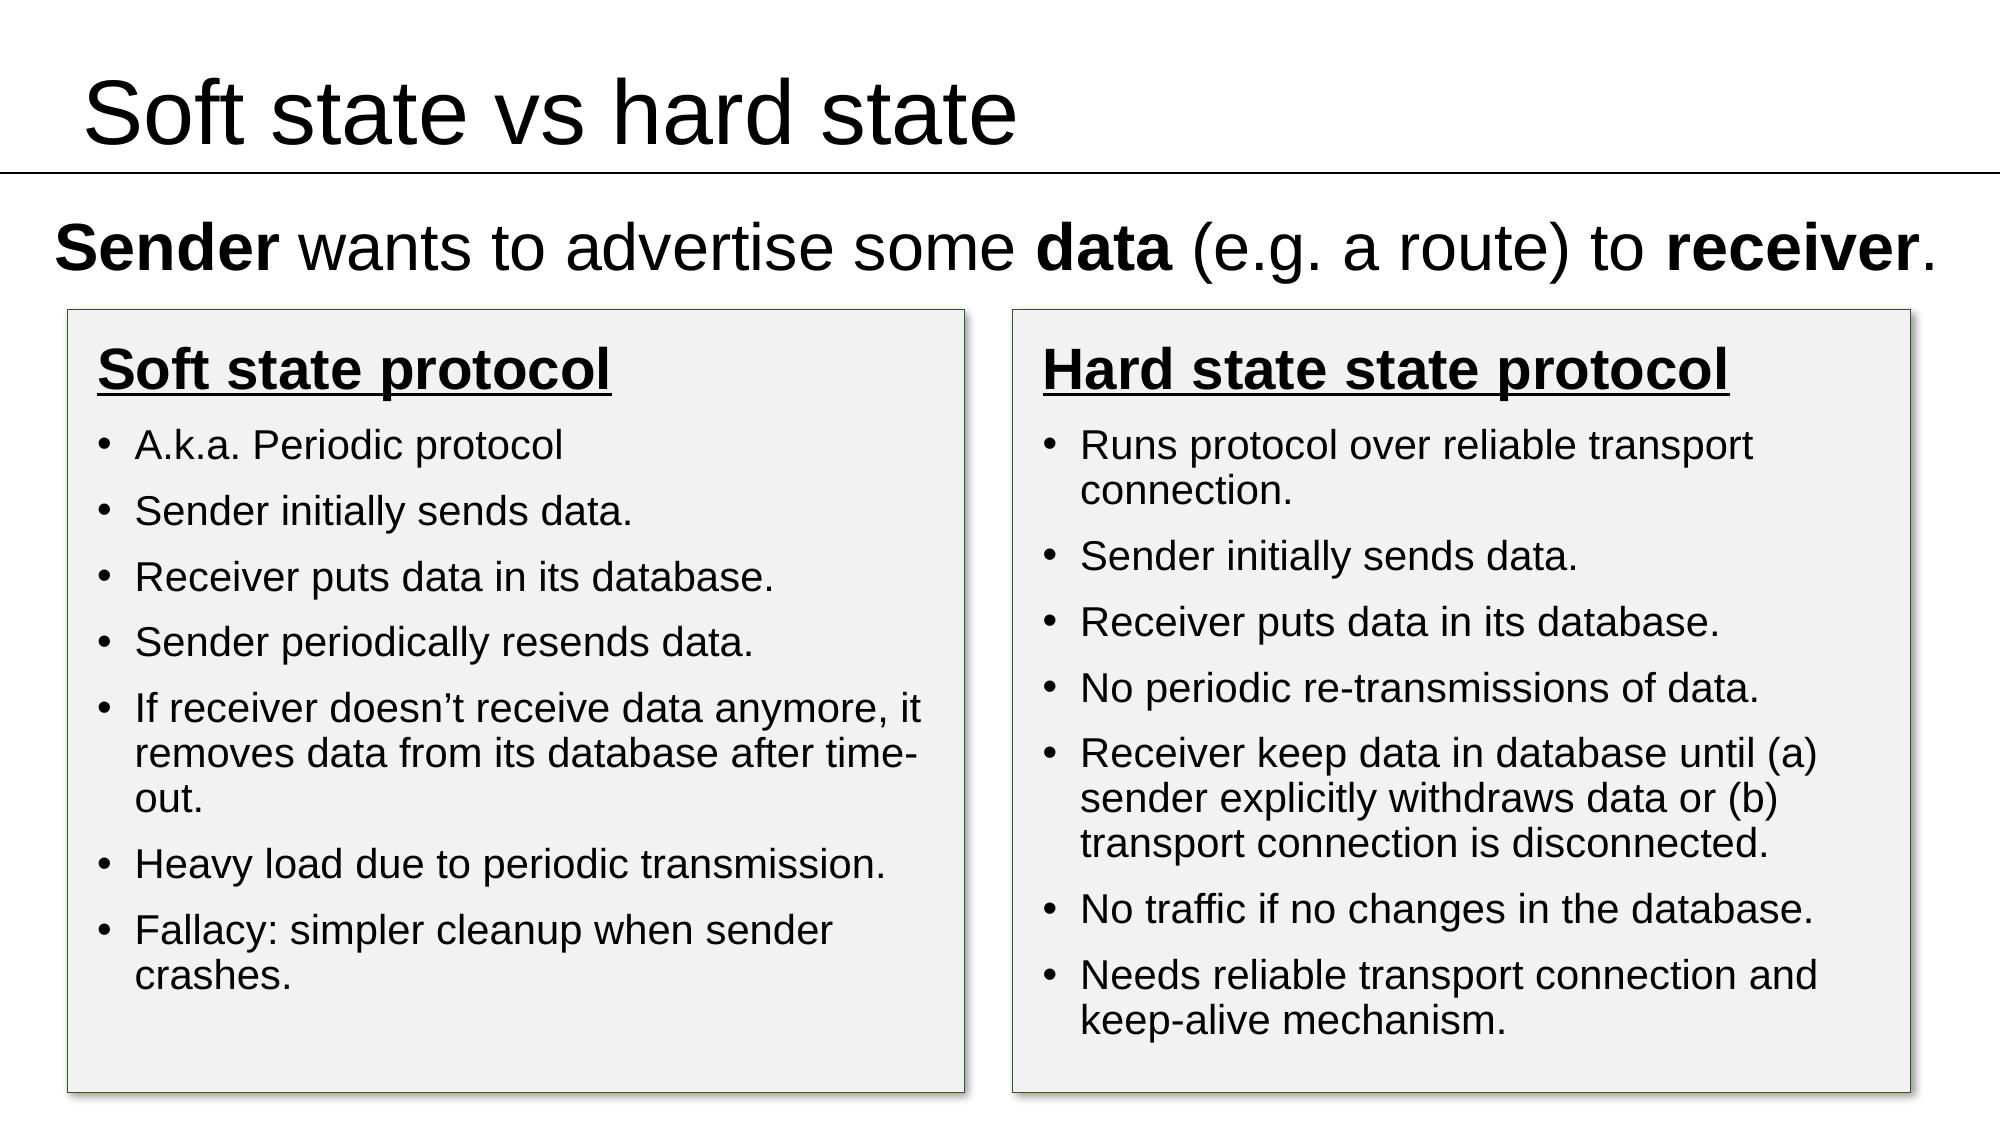

# Soft state vs hard state
Sender wants to advertise some data (e.g. a route) to receiver.
Hard state state protocol
Runs protocol over reliable transport connection.
Sender initially sends data.
Receiver puts data in its database.
No periodic re-transmissions of data.
Receiver keep data in database until (a) sender explicitly withdraws data or (b) transport connection is disconnected.
No traffic if no changes in the database.
Needs reliable transport connection and keep-alive mechanism.

Soft state protocol
A.k.a. Periodic protocol
Sender initially sends data.
Receiver puts data in its database.
Sender periodically resends data.
If receiver doesn’t receive data anymore, it removes data from its database after time-out.
Heavy load due to periodic transmission.
Fallacy: simpler cleanup when sender crashes.